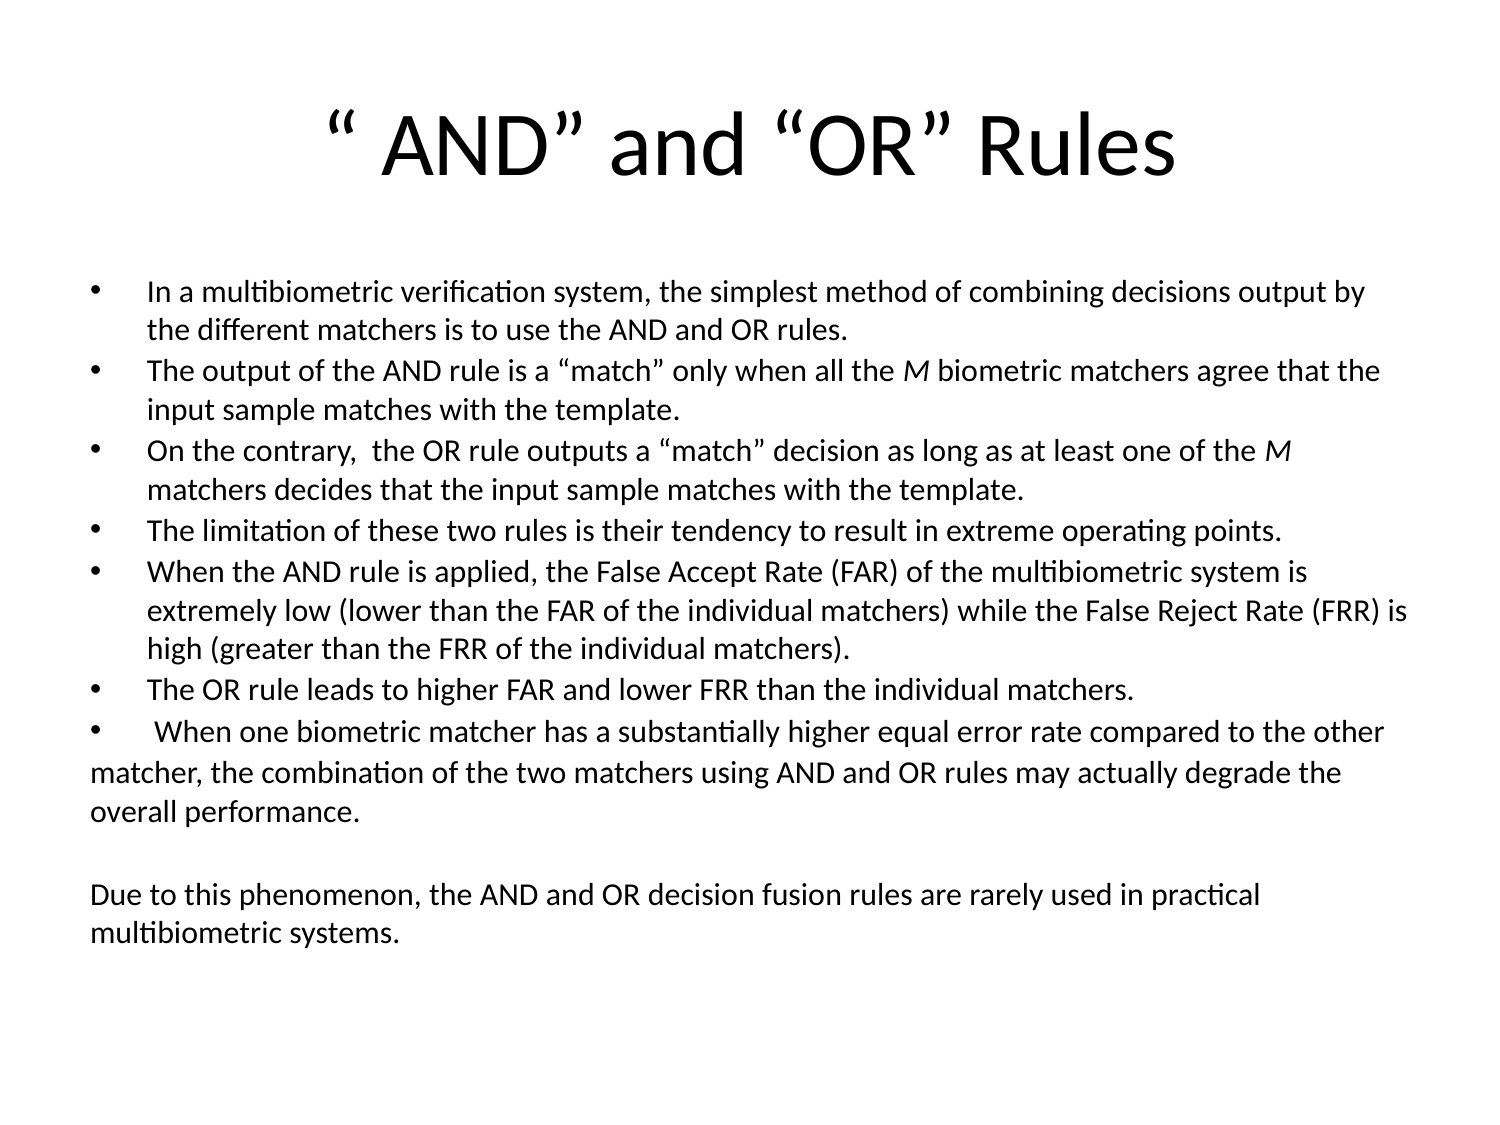

# “ AND” and “OR” Rules
In a multibiometric verification system, the simplest method of combining decisions output by the different matchers is to use the AND and OR rules.
The output of the AND rule is a “match” only when all the M biometric matchers agree that the input sample matches with the template.
On the contrary,  the OR rule outputs a “match” decision as long as at least one of the M matchers decides that the input sample matches with the template.
The limitation of these two rules is their tendency to result in extreme operating points.
When the AND rule is applied, the False Accept Rate (FAR) of the multibiometric system is extremely low (lower than the FAR of the individual matchers) while the False Reject Rate (FRR) is high (greater than the FRR of the individual matchers).
The OR rule leads to higher FAR and lower FRR than the individual matchers.
 When one biometric matcher has a substantially higher equal error rate compared to the other
matcher, the combination of the two matchers using AND and OR rules may actually degrade the overall performance.

Due to this phenomenon, the AND and OR decision fusion rules are rarely used in practical multibiometric systems.